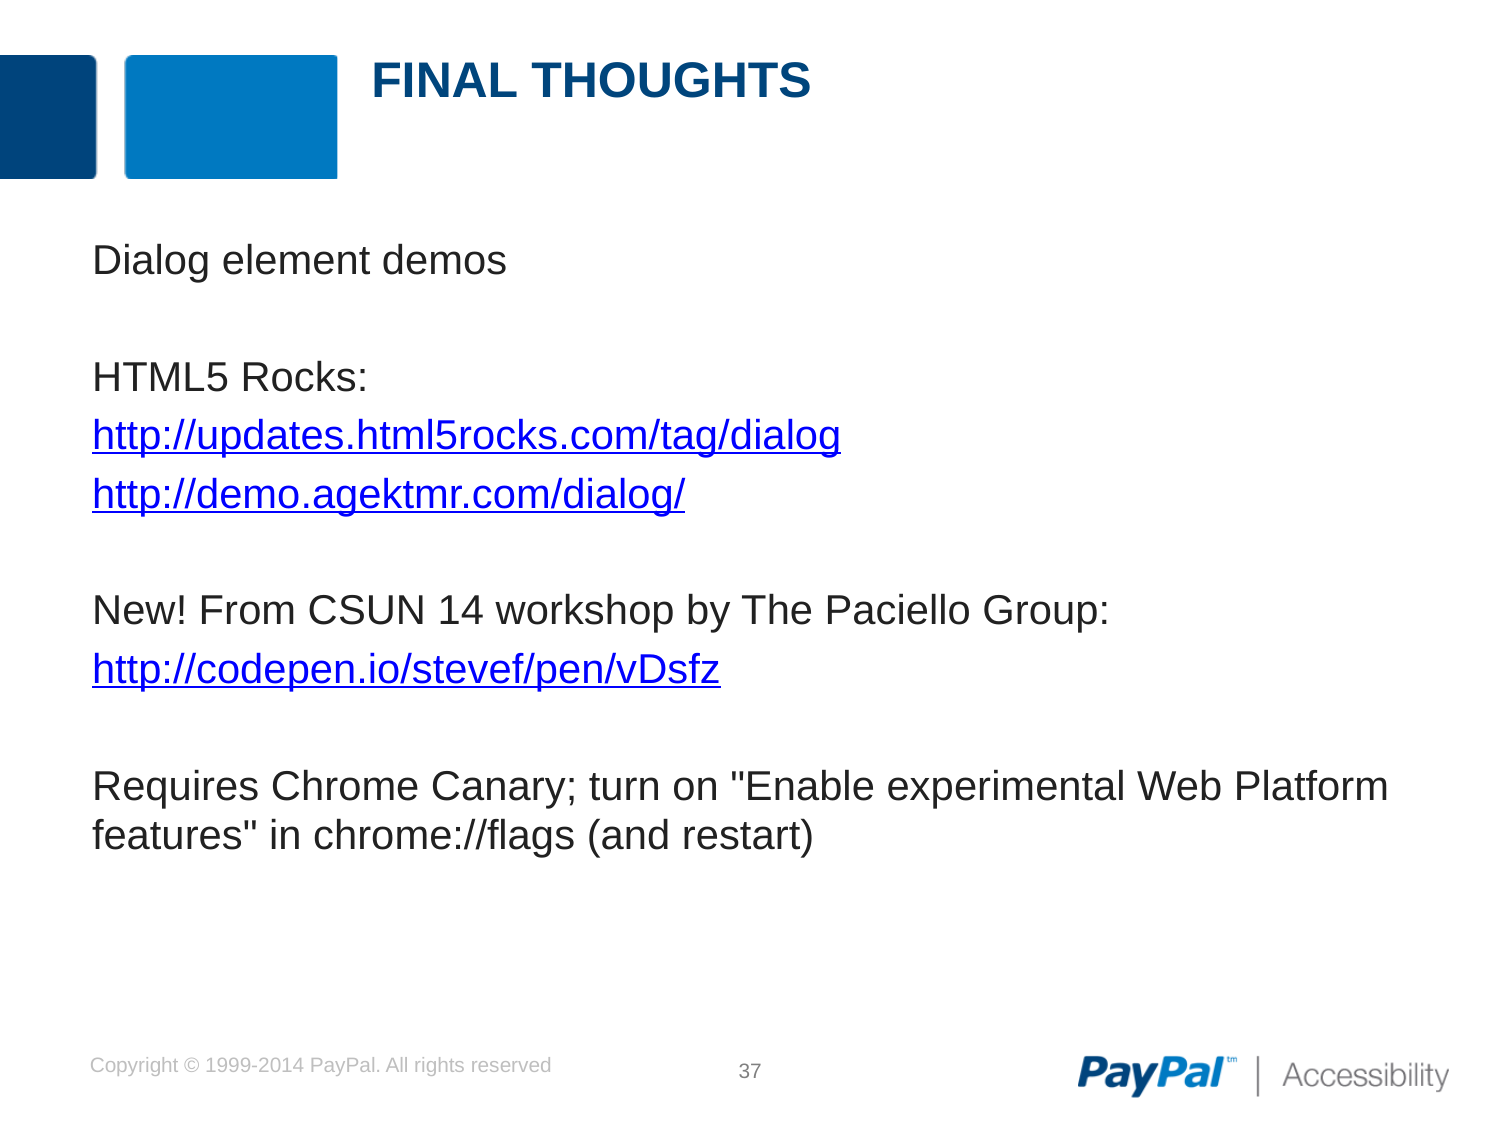

# Final Thoughts
Dialog element demos

HTML5 Rocks:
http://updates.html5rocks.com/tag/dialog
http://demo.agektmr.com/dialog/

New! From CSUN 14 workshop by The Paciello Group:
http://codepen.io/stevef/pen/vDsfz

Requires Chrome Canary; turn on "Enable experimental Web Platform features" in chrome://flags (and restart)